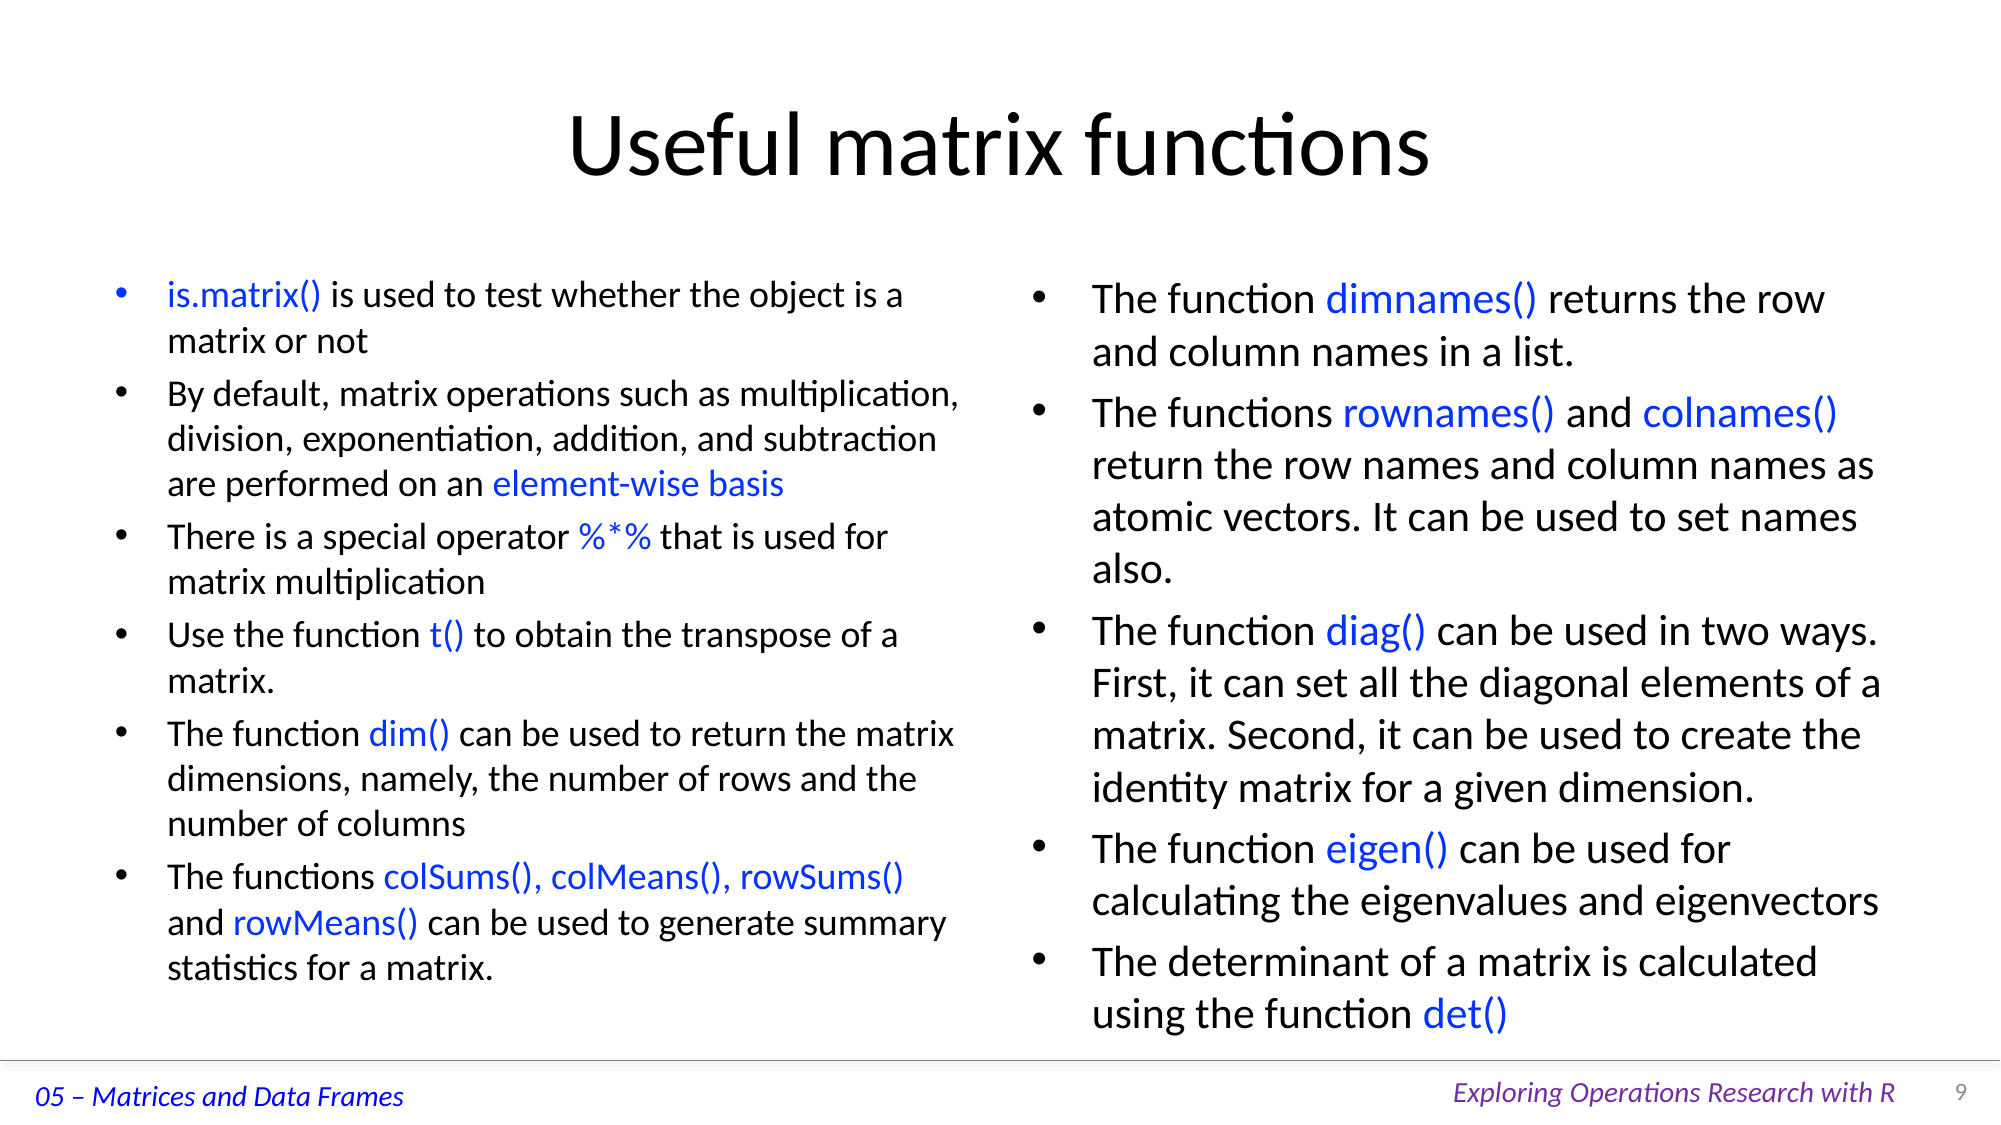

# Useful matrix functions
is.matrix() is used to test whether the object is a matrix or not
By default, matrix operations such as multiplication, division, exponentiation, addition, and subtraction are performed on an element-wise basis
There is a special operator %*% that is used for matrix multiplication
Use the function t() to obtain the transpose of a matrix.
The function dim() can be used to return the matrix dimensions, namely, the number of rows and the number of columns
The functions colSums(), colMeans(), rowSums() and rowMeans() can be used to generate summary statistics for a matrix.
The function dimnames() returns the row and column names in a list.
The functions rownames() and colnames() return the row names and column names as atomic vectors. It can be used to set names also.
The function diag() can be used in two ways. First, it can set all the diagonal elements of a matrix. Second, it can be used to create the identity matrix for a given dimension.
The function eigen() can be used for calculating the eigenvalues and eigenvectors
The determinant of a matrix is calculated using the function det()
9